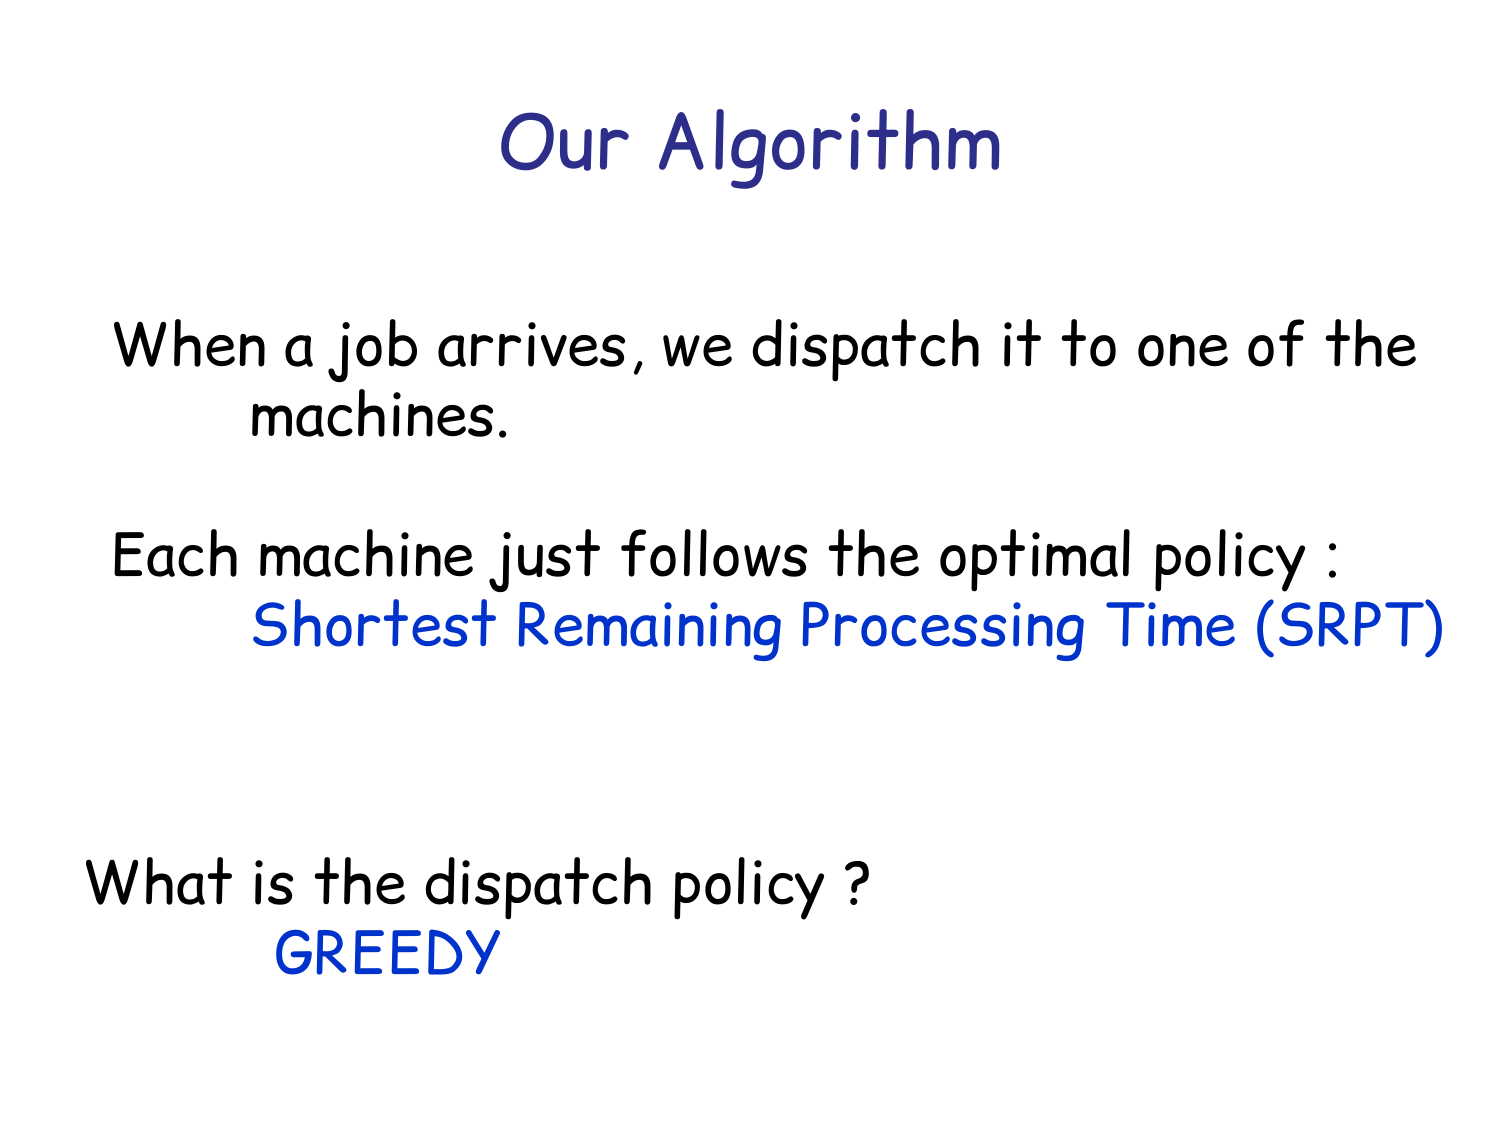

# Our Algorithm
When a job arrives, we dispatch it to one of the
        machines.

Each machine just follows the optimal policy :
        Shortest Remaining Processing Time (SRPT)
What is the dispatch policy ?
           GREEDY